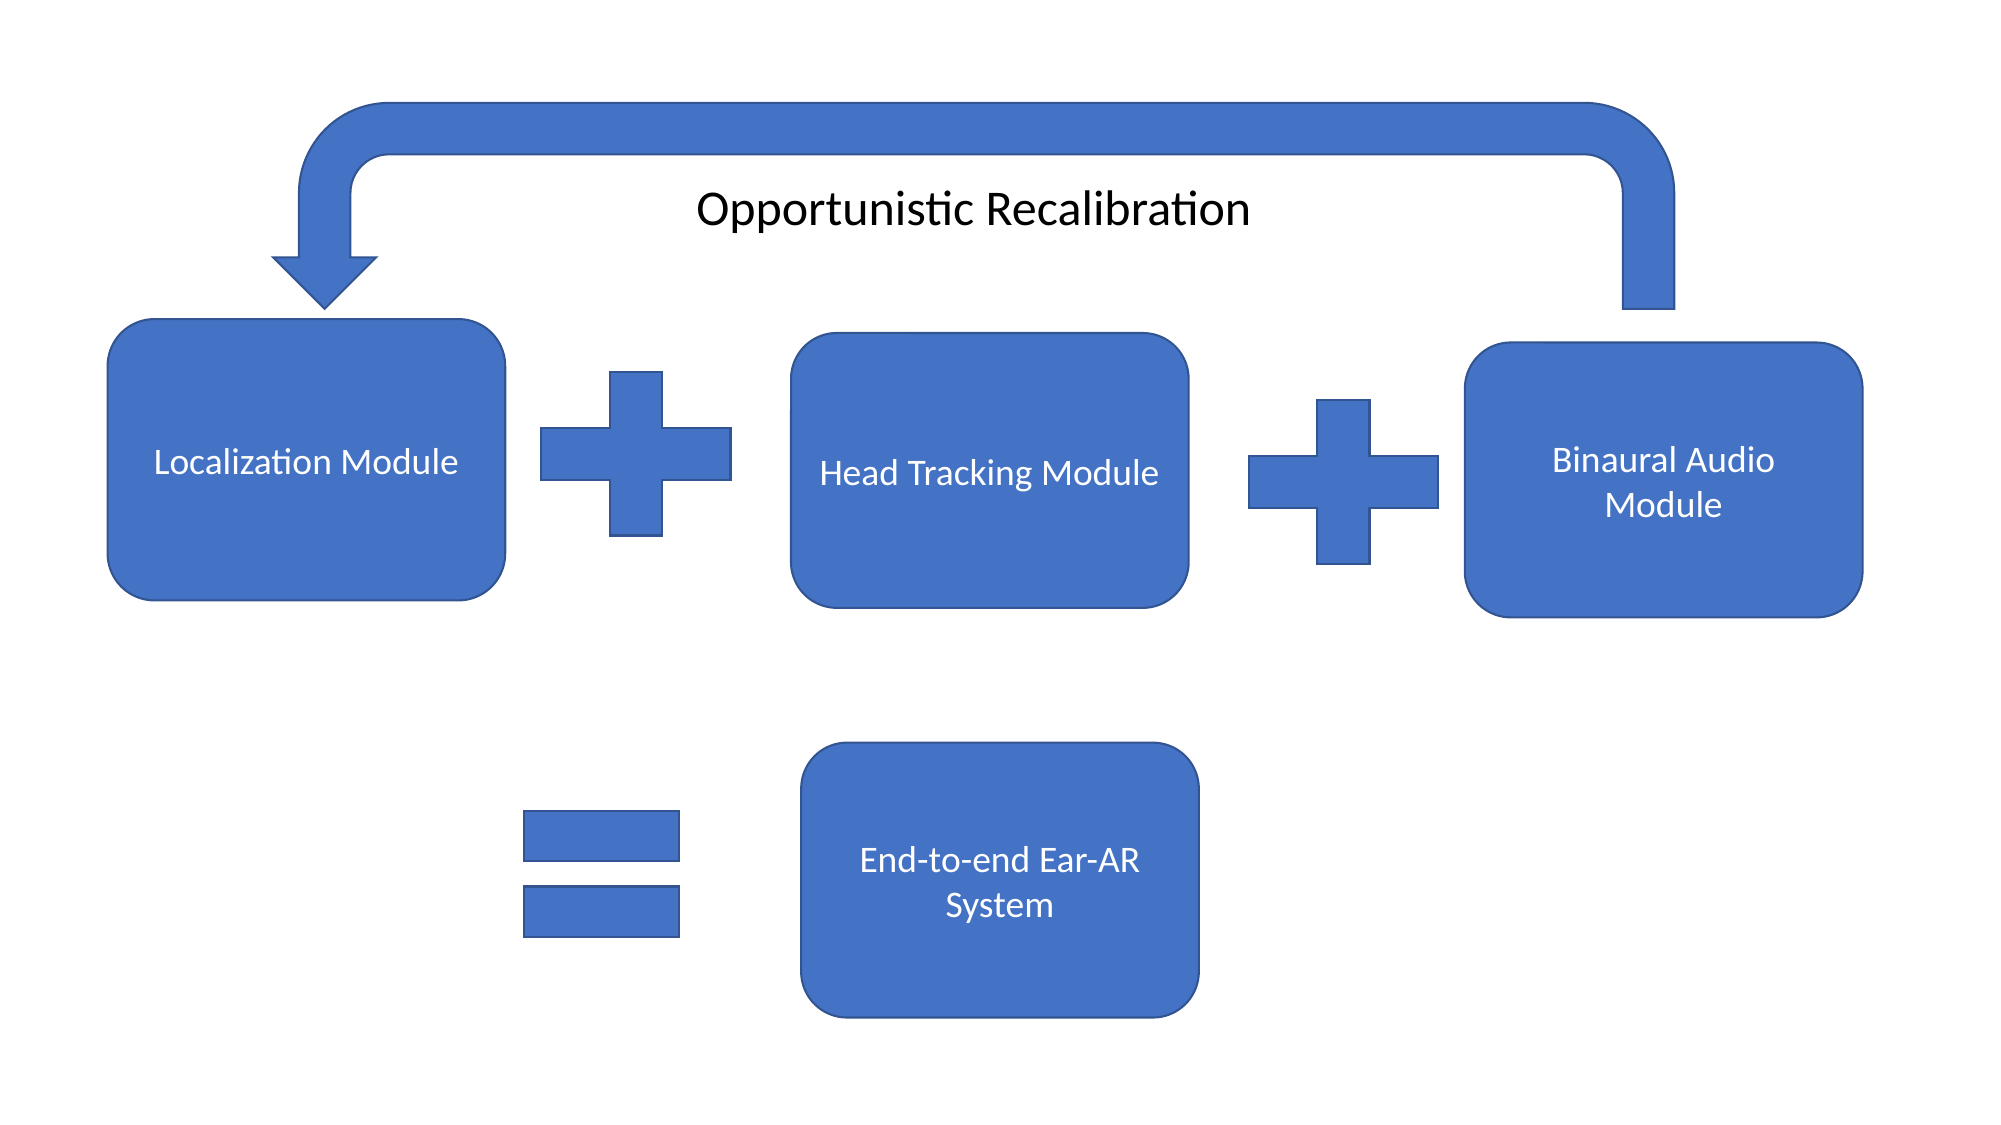

Opportunistic Recalibration
Localization Module
Head Tracking Module

Binaural Audio Module

End-to-end Ear-AR System